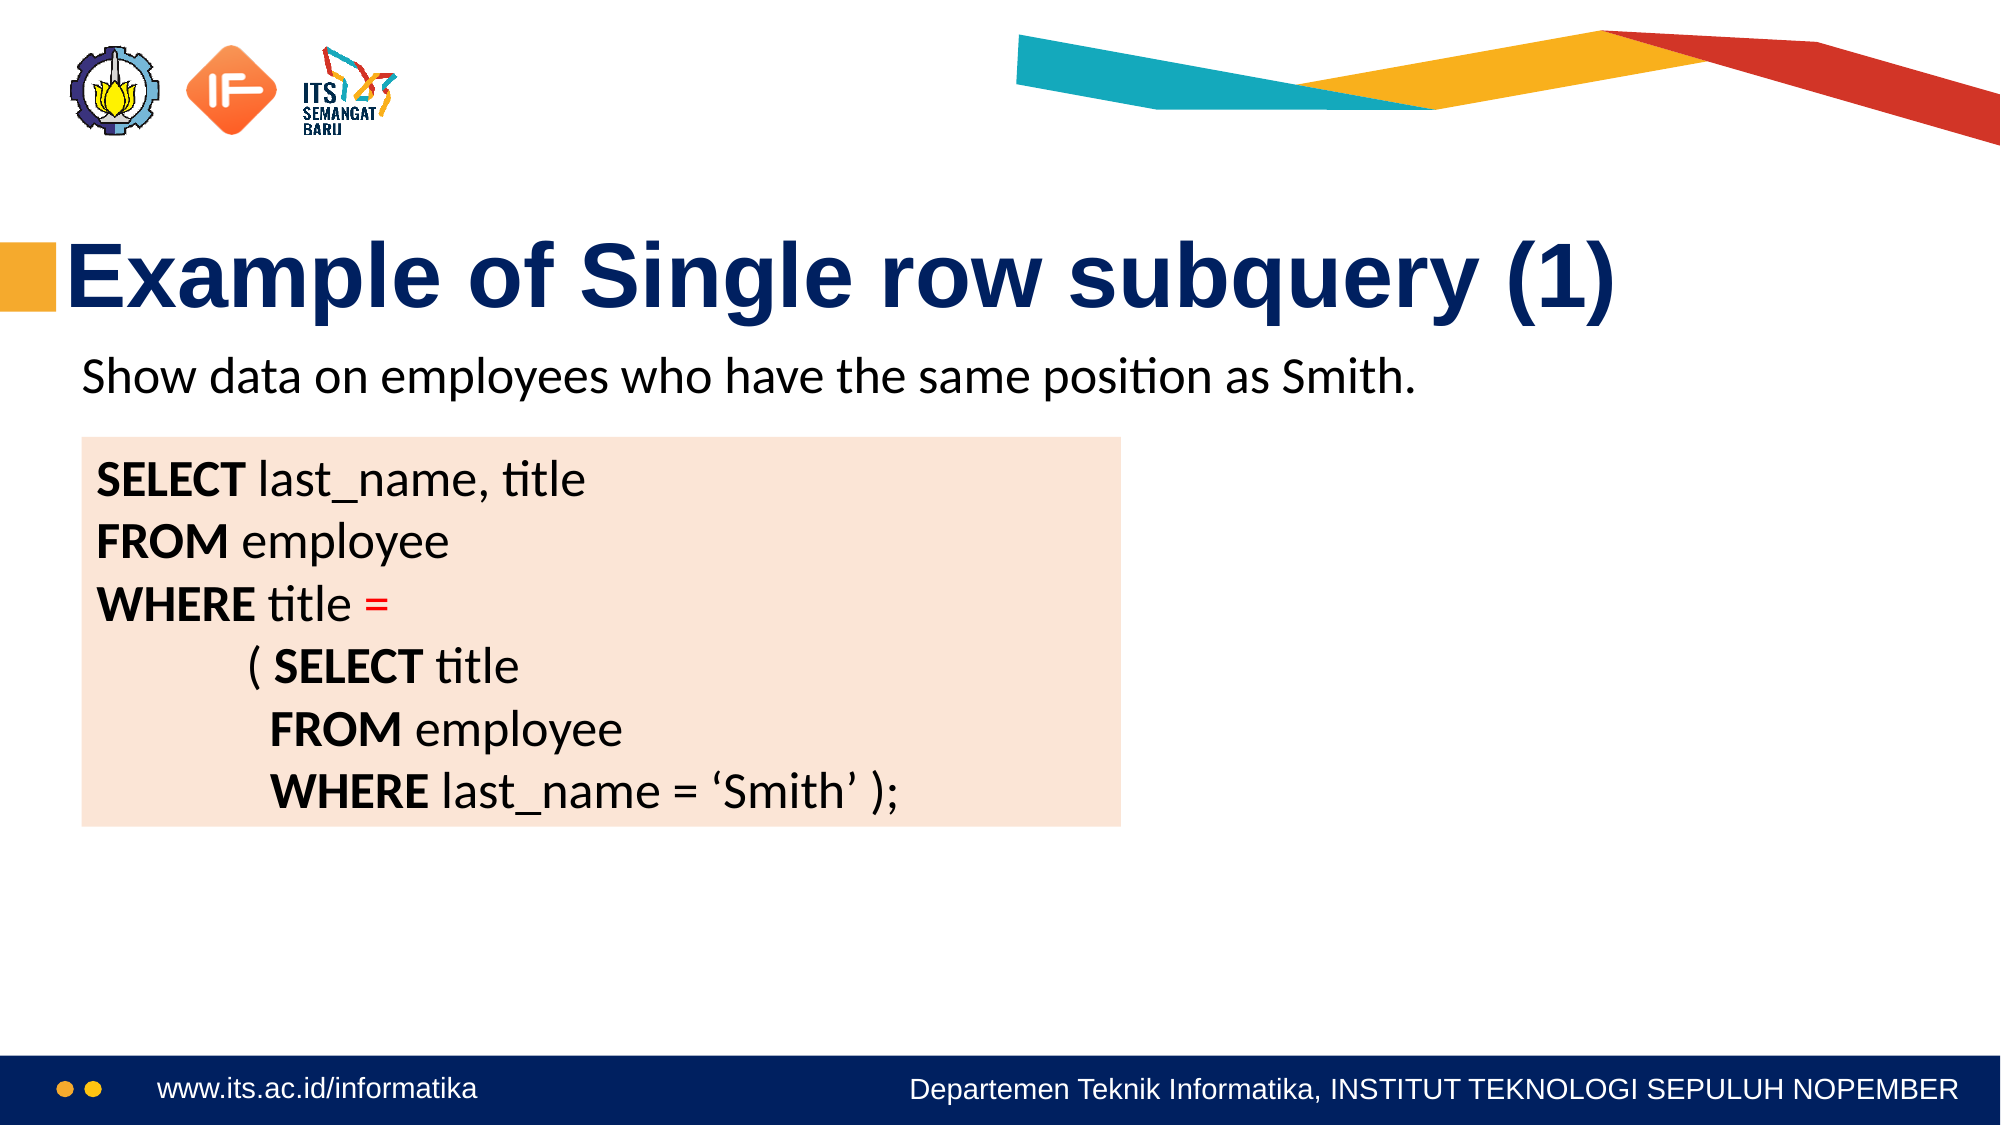

# Example of Single row subquery (1)
Show data on employees who have the same position as Smith.
SELECT last_name, title
FROM employee
WHERE title =
	( SELECT title
	  FROM employee
	  WHERE last_name = ‘Smith’ );